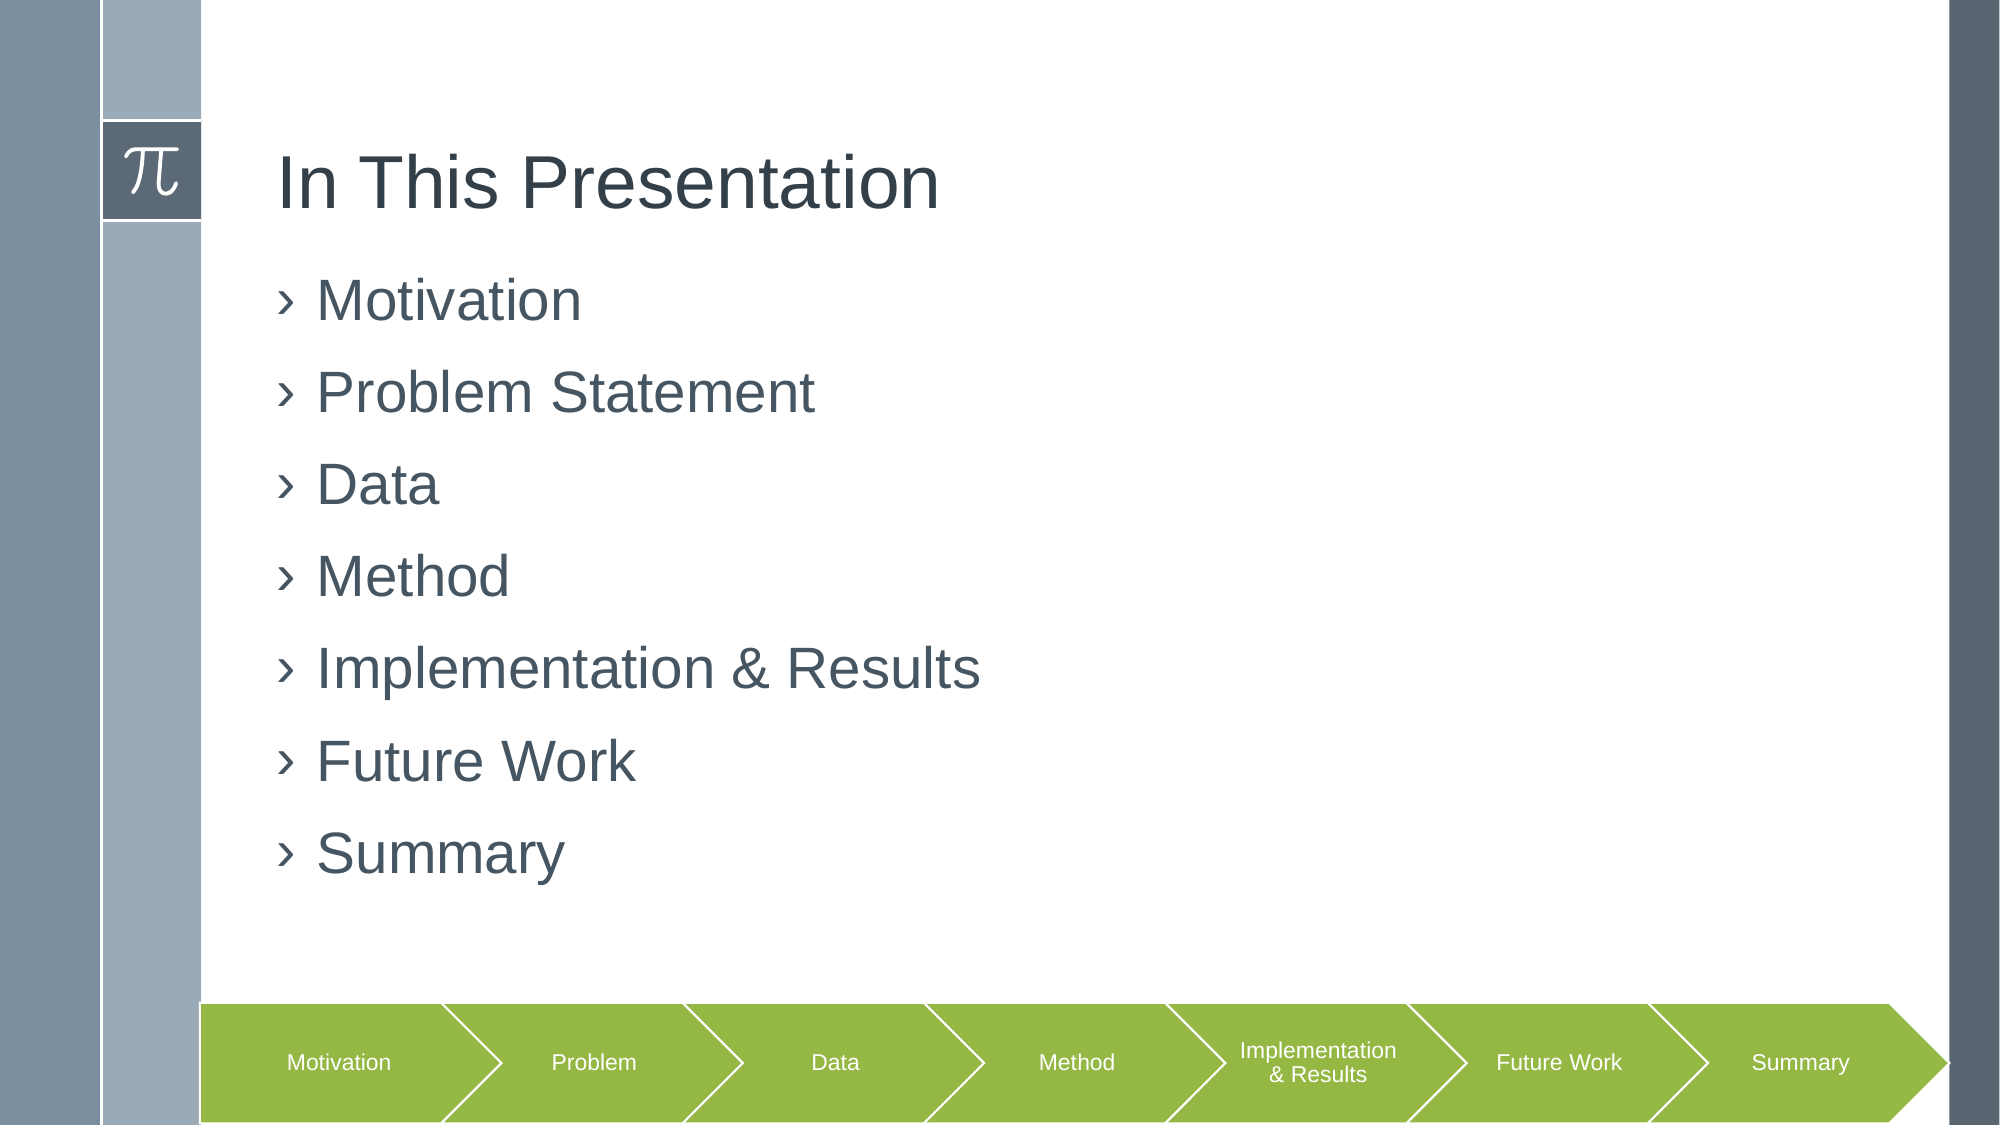

# In This Presentation
Motivation
Problem Statement
Data
Method
Implementation & Results
Future Work
Summary

Motivation
Problem
Data
Method
Implementation & Results
Future Work
Summary